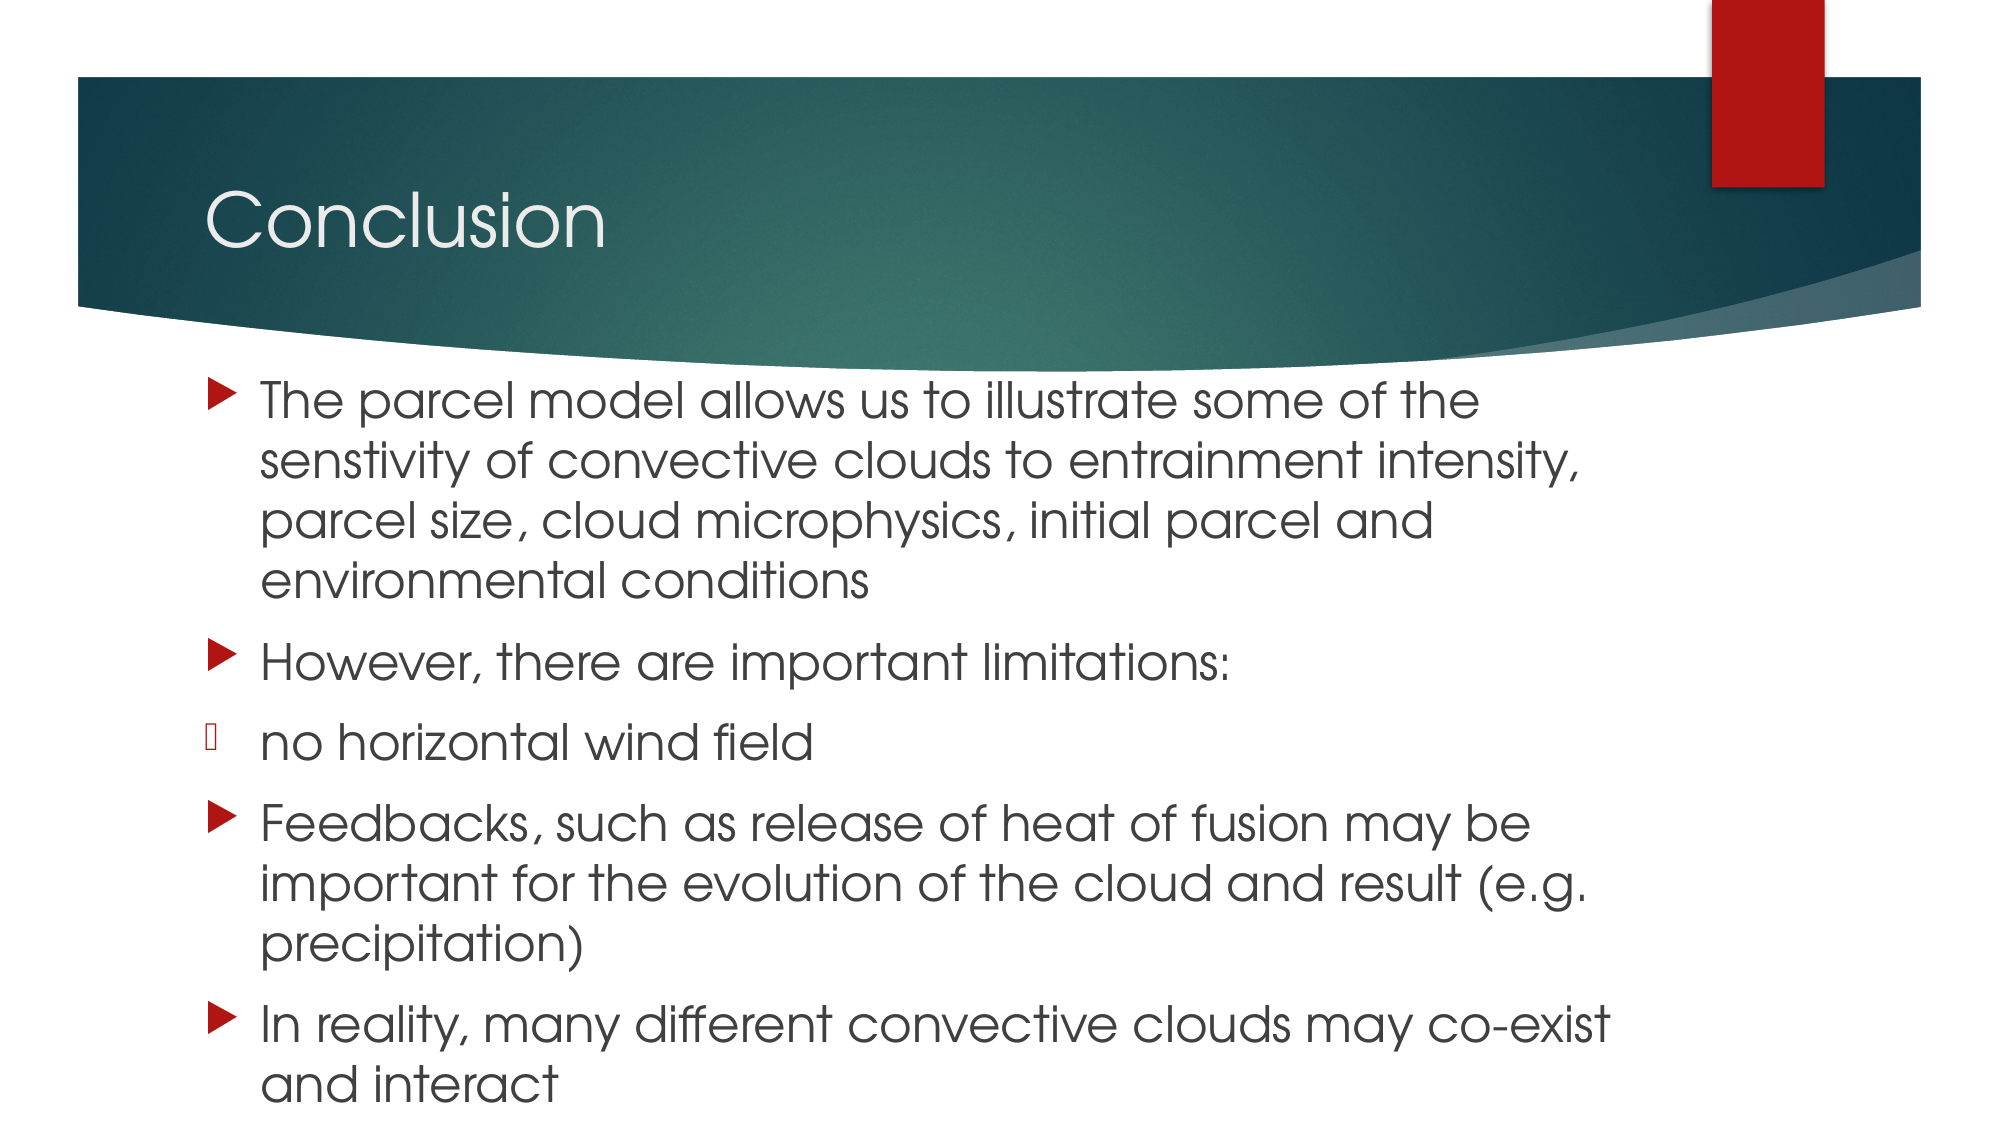

# Conclusion
The parcel model allows us to illustrate some of the senstivity of convective clouds to entrainment intensity, parcel size, cloud microphysics, initial parcel and environmental conditions
However, there are important limitations:
no horizontal wind field
Feedbacks, such as release of heat of fusion may be important for the evolution of the cloud and result (e.g. precipitation)
In reality, many different convective clouds may co-exist and interact